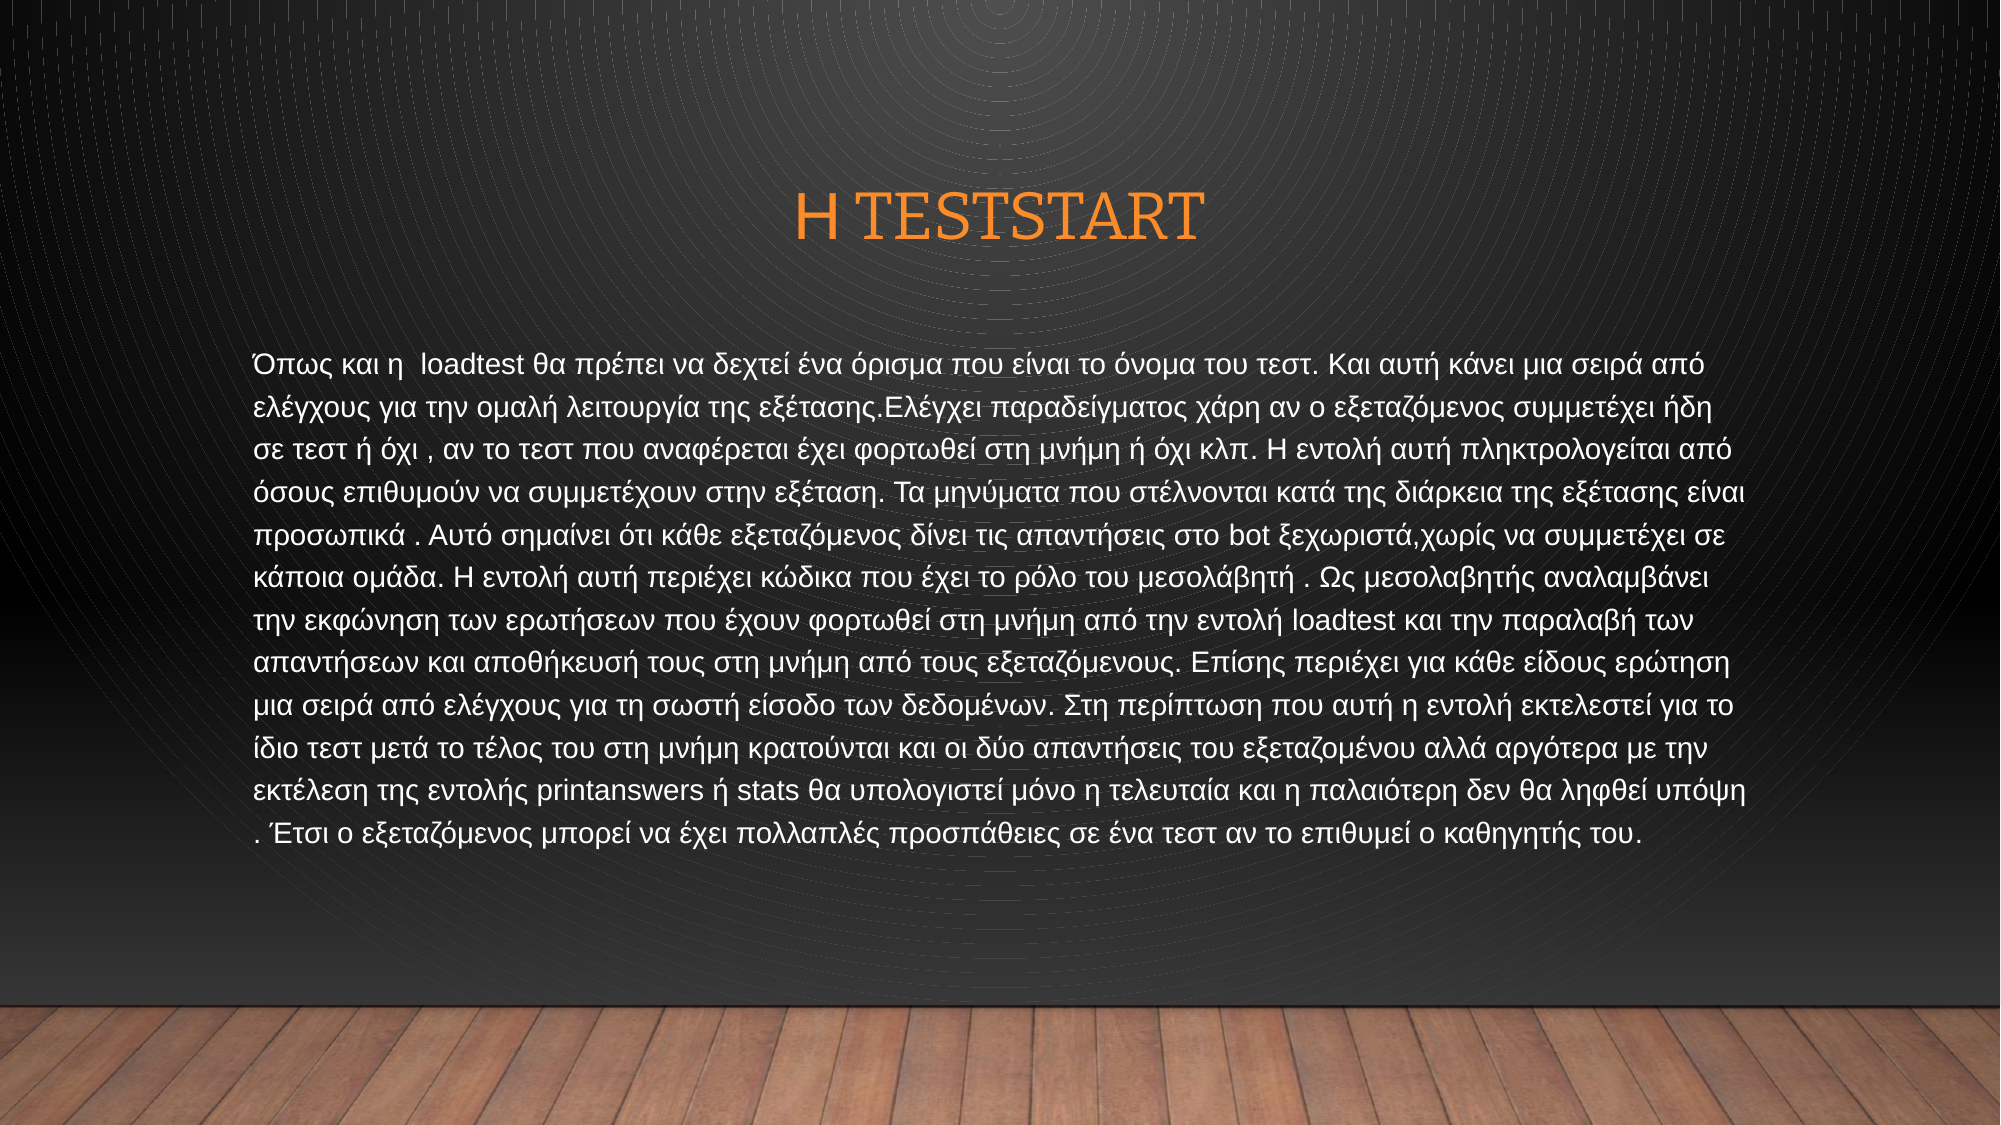

# Η Teststart
Όπως και η  loadtest θα πρέπει να δεχτεί ένα όρισμα που είναι το όνομα του τεστ. Και αυτή κάνει μια σειρά από ελέγχους για την ομαλή λειτουργία της εξέτασης.Ελέγχει παραδείγματος χάρη αν ο εξεταζόμενος συμμετέχει ήδη σε τεστ ή όχι , αν το τεστ που αναφέρεται έχει φορτωθεί στη μνήμη ή όχι κλπ. Η εντολή αυτή πληκτρολογείται από όσους επιθυμούν να συμμετέχουν στην εξέταση. Τα μηνύματα που στέλνονται κατά της διάρκεια της εξέτασης είναι προσωπικά . Αυτό σημαίνει ότι κάθε εξεταζόμενος δίνει τις απαντήσεις στο bot ξεχωριστά,χωρίς να συμμετέχει σε κάποια ομάδα. Η εντολή αυτή περιέχει κώδικα που έχει το ρόλο του μεσολάβητή . Ως μεσολαβητής αναλαμβάνει την εκφώνηση των ερωτήσεων που έχουν φορτωθεί στη μνήμη από την εντολή loadtest και την παραλαβή των απαντήσεων και αποθήκευσή τους στη μνήμη από τους εξεταζόμενους. Επίσης περιέχει για κάθε είδους ερώτηση μια σειρά από ελέγχους για τη σωστή είσοδο των δεδομένων. Στη περίπτωση που αυτή η εντολή εκτελεστεί για το ίδιο τεστ μετά το τέλος του στη μνήμη κρατούνται και οι δύο απαντήσεις του εξεταζομένου αλλά αργότερα με την εκτέλεση της εντολής printanswers ή stats θα υπολογιστεί μόνο η τελευταία και η παλαιότερη δεν θα ληφθεί υπόψη . Έτσι ο εξεταζόμενος μπορεί να έχει πολλαπλές προσπάθειες σε ένα τεστ αν το επιθυμεί ο καθηγητής του.